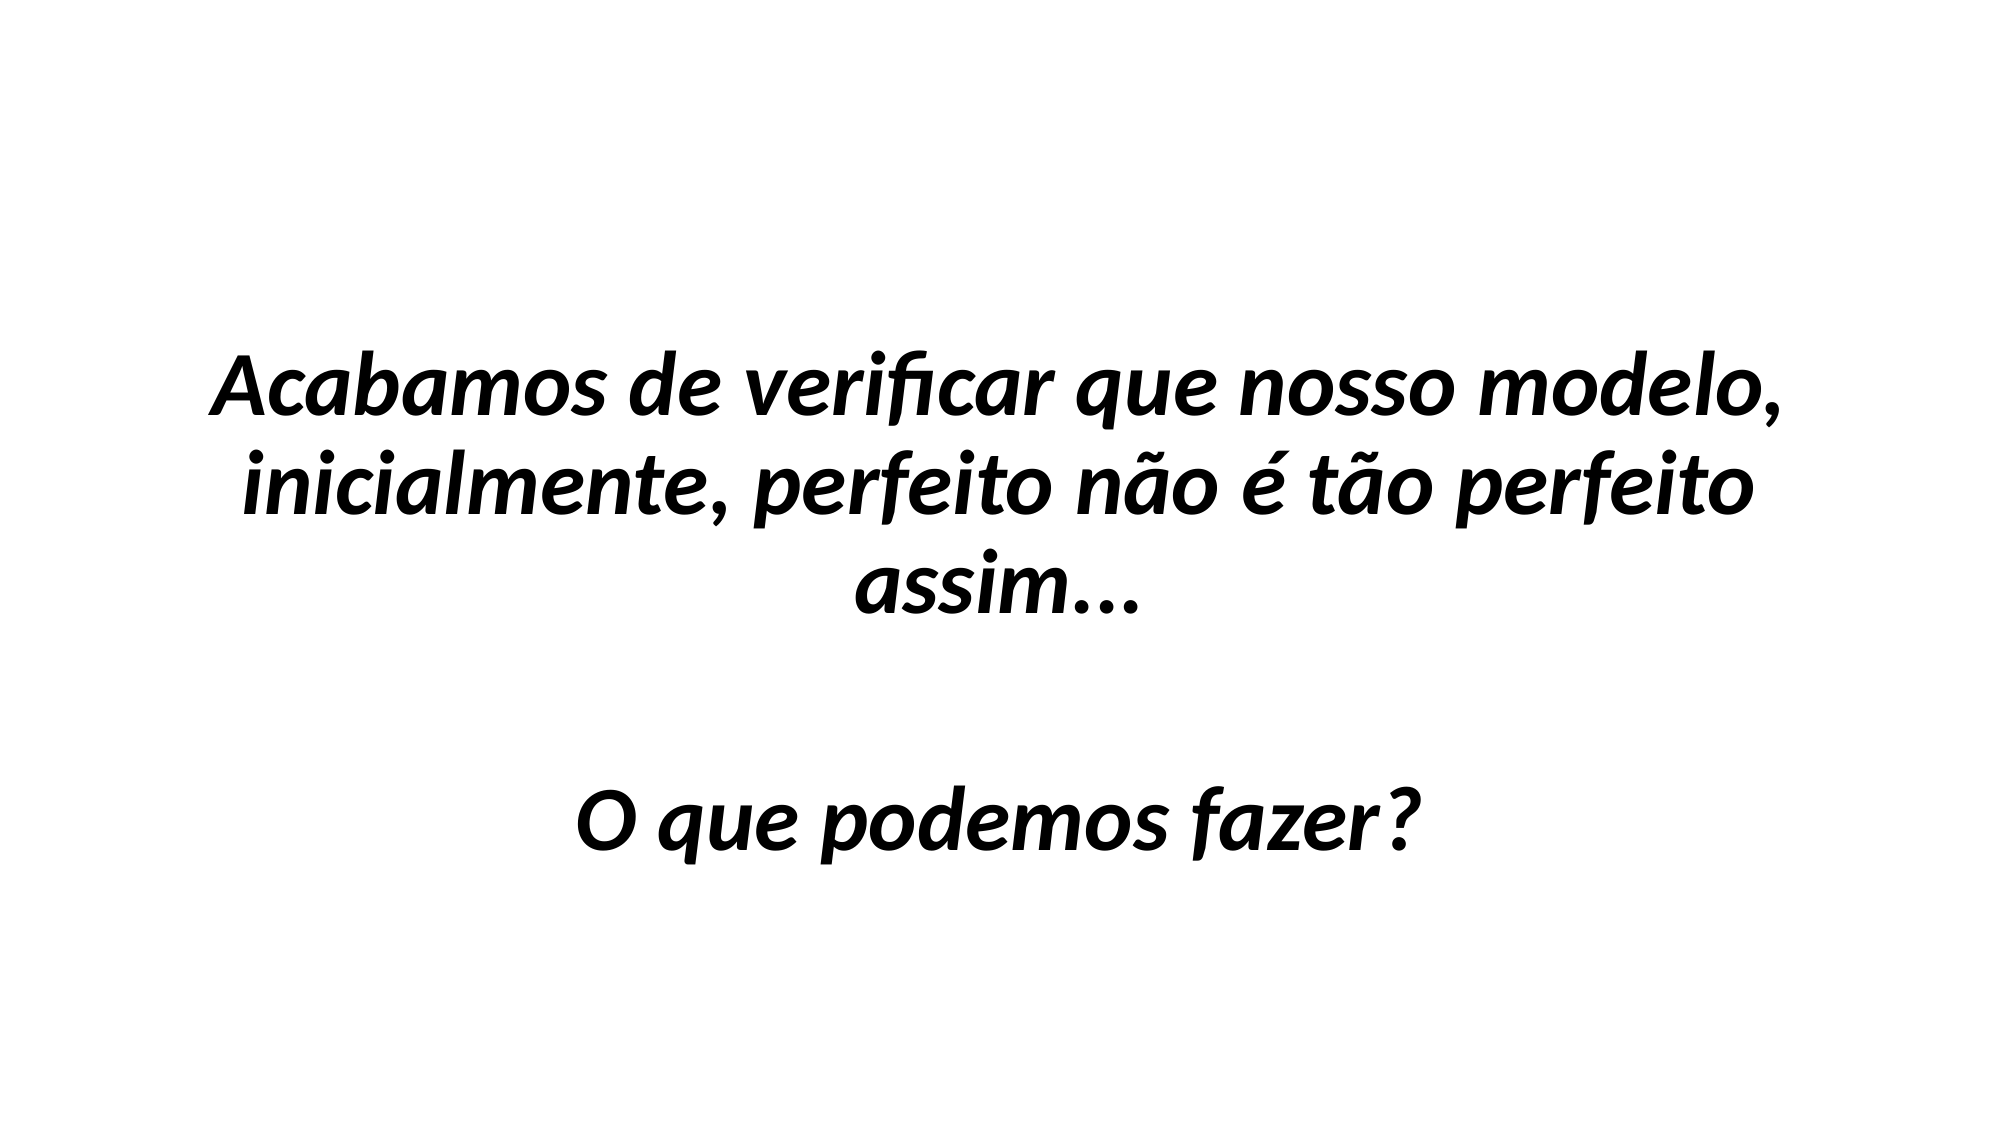

Acabamos de verificar que nosso modelo, inicialmente, perfeito não é tão perfeito assim...

O que podemos fazer?